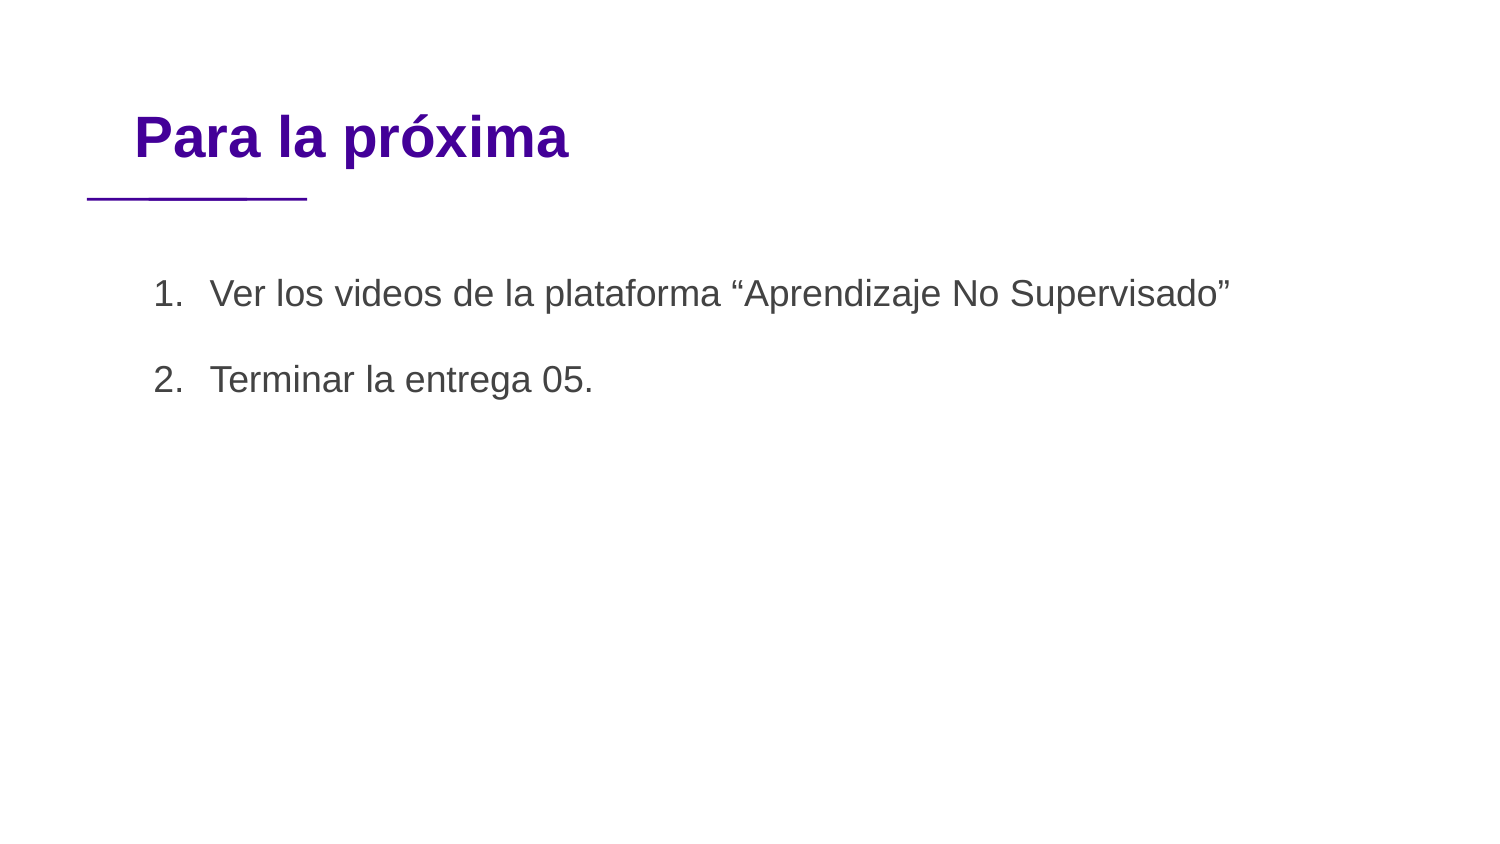

# Para la próxima
Ver los videos de la plataforma “Aprendizaje No Supervisado”
Terminar la entrega 05.